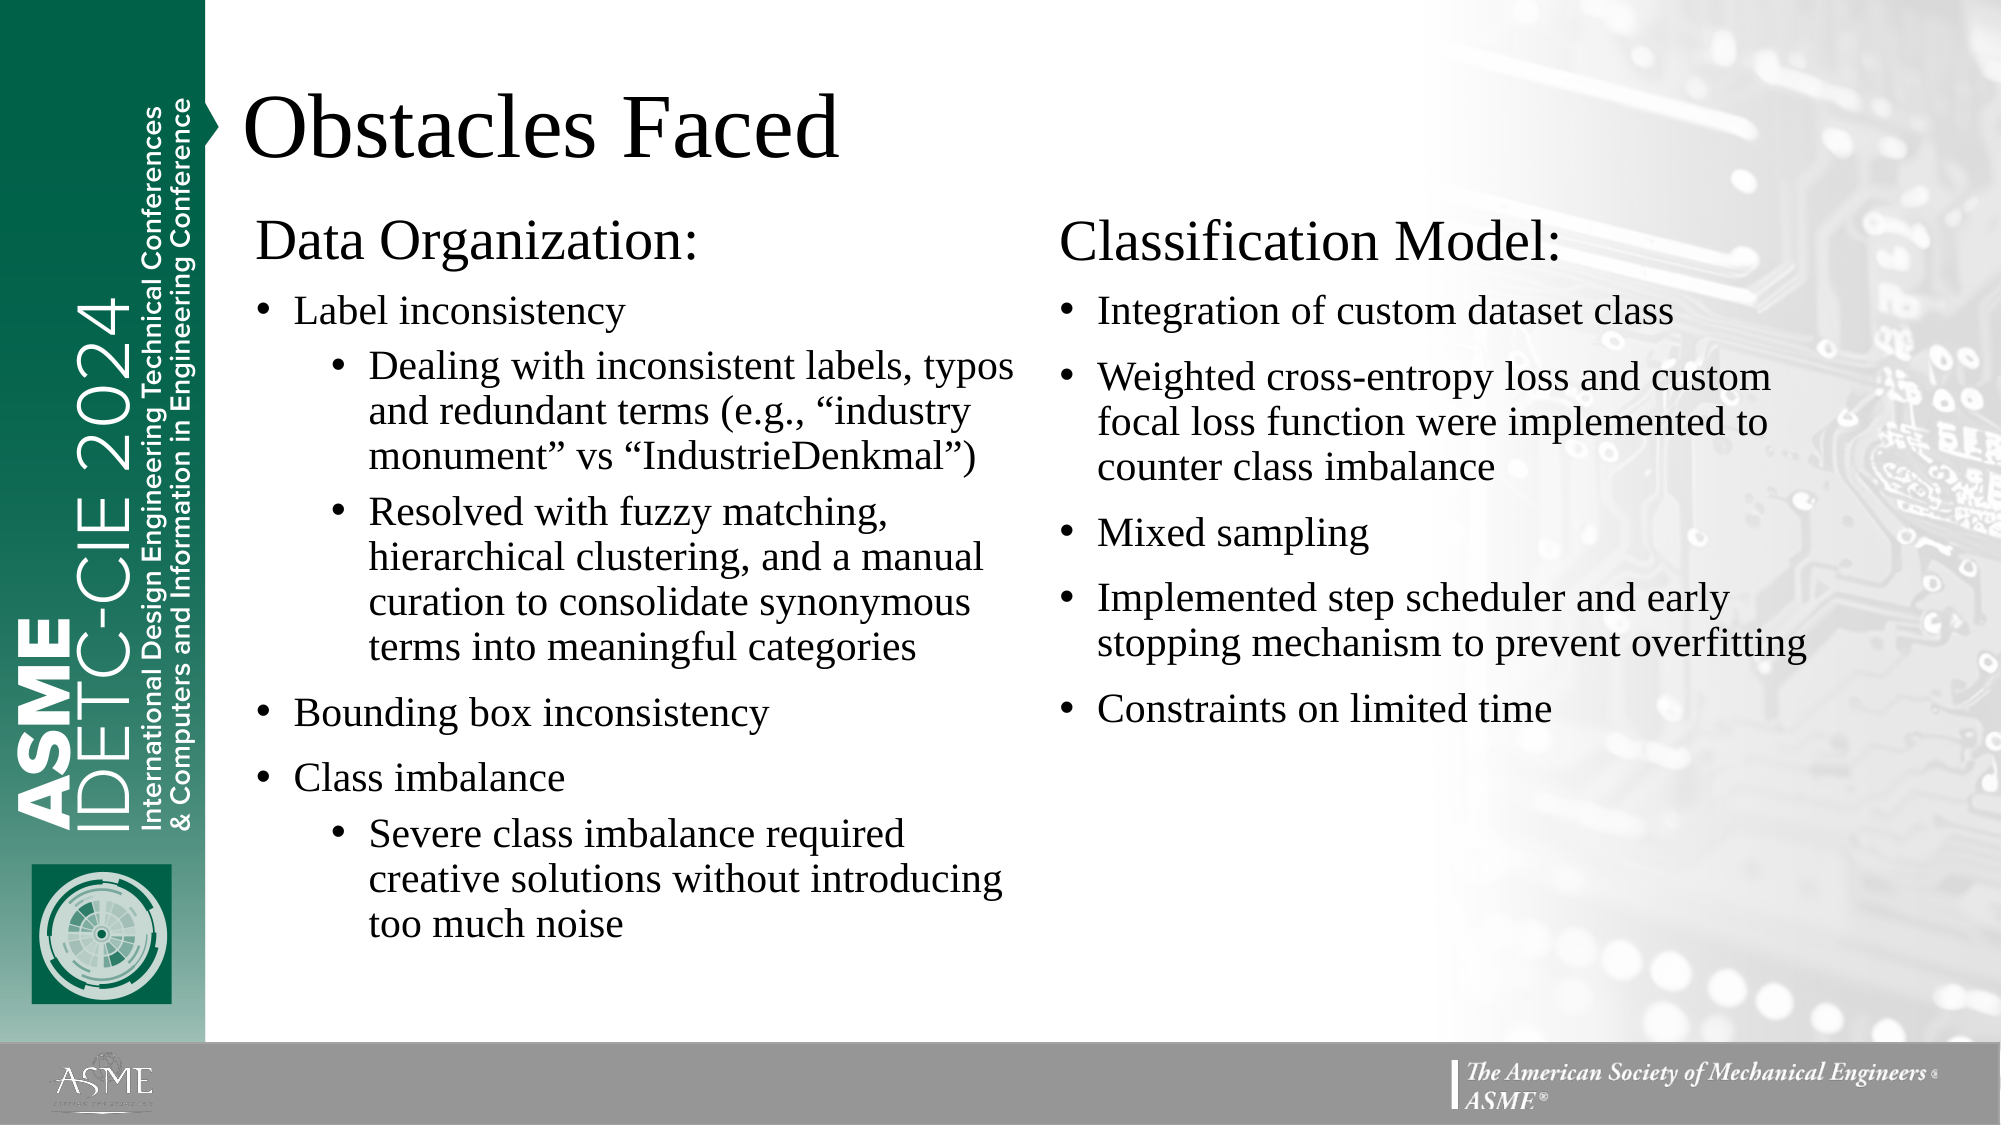

# Obstacles Faced
Data Organization:
Classification Model:
Label inconsistency
Dealing with inconsistent labels, typos and redundant terms (e.g., “industry monument” vs “IndustrieDenkmal”)
Resolved with fuzzy matching, hierarchical clustering, and a manual curation to consolidate synonymous terms into meaningful categories
Bounding box inconsistency
Class imbalance
Severe class imbalance required creative solutions without introducing too much noise
Integration of custom dataset class
Weighted cross-entropy loss and custom focal loss function were implemented to counter class imbalance
Mixed sampling
Implemented step scheduler and early stopping mechanism to prevent overfitting
Constraints on limited time